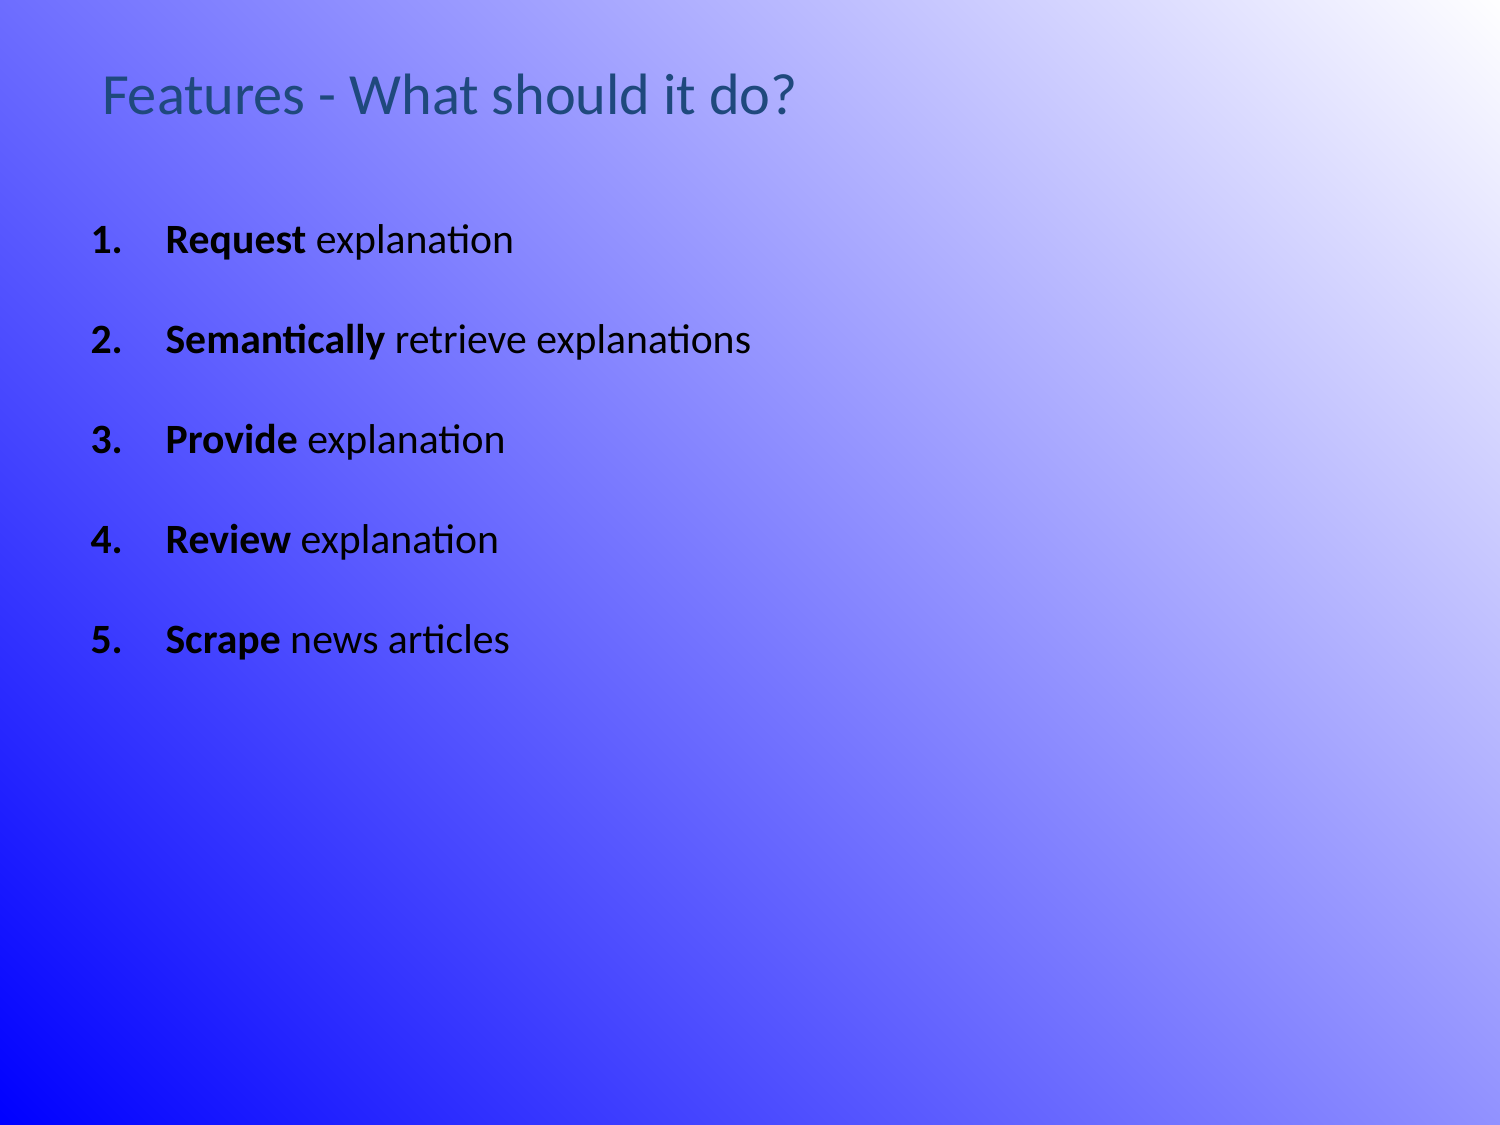

Features - What should it do?
Request explanation

Semantically retrieve explanations

Provide explanation

Review explanation

Scrape news articles